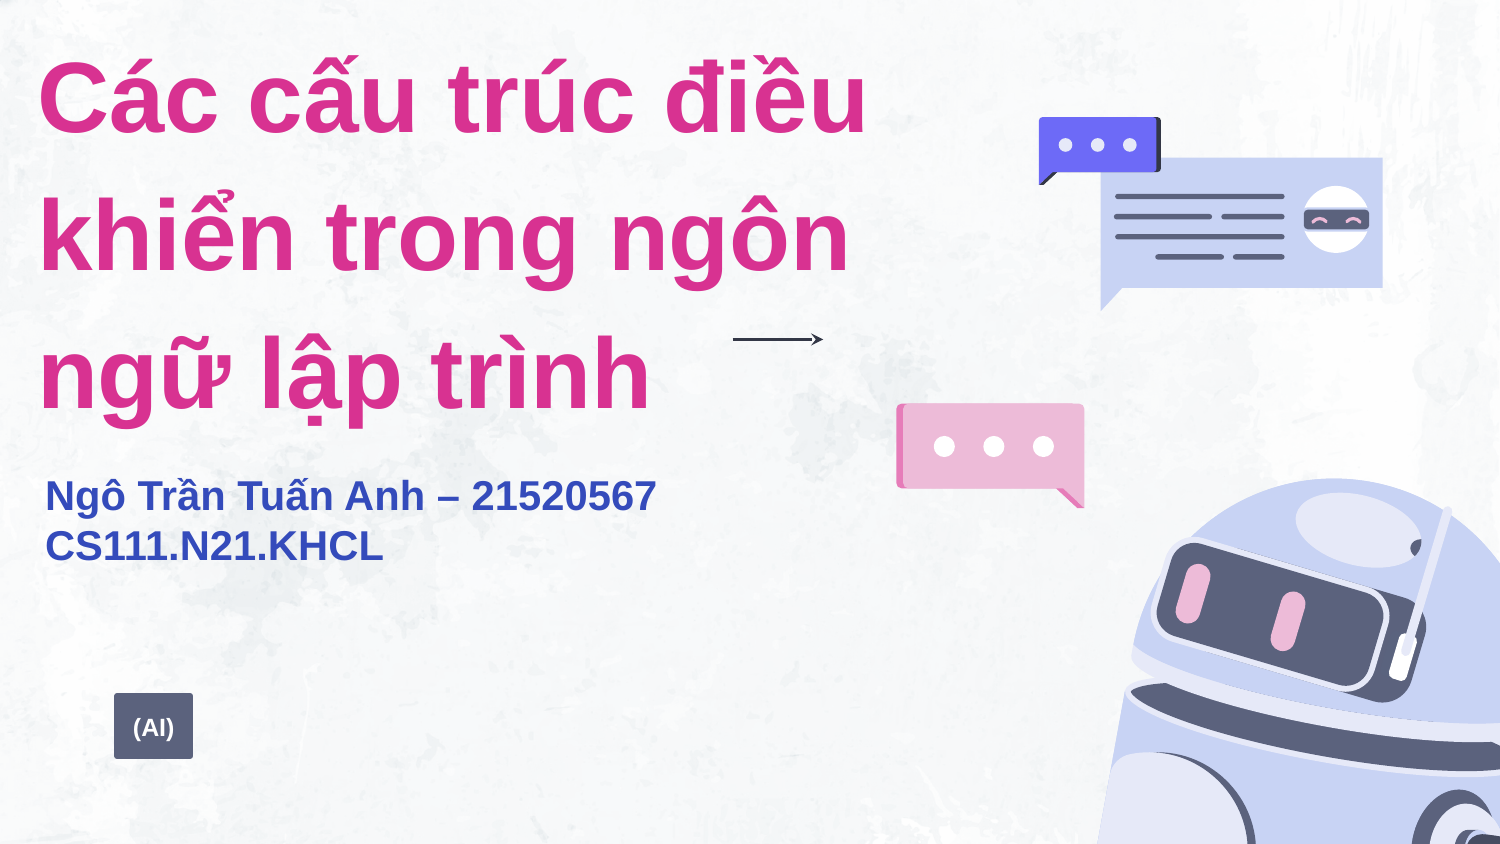

# Các cấu trúc điều khiển trong ngôn ngữ lập trình

Ngô Trần Tuấn Anh – 21520567
CS111.N21.KHCL

(AI)